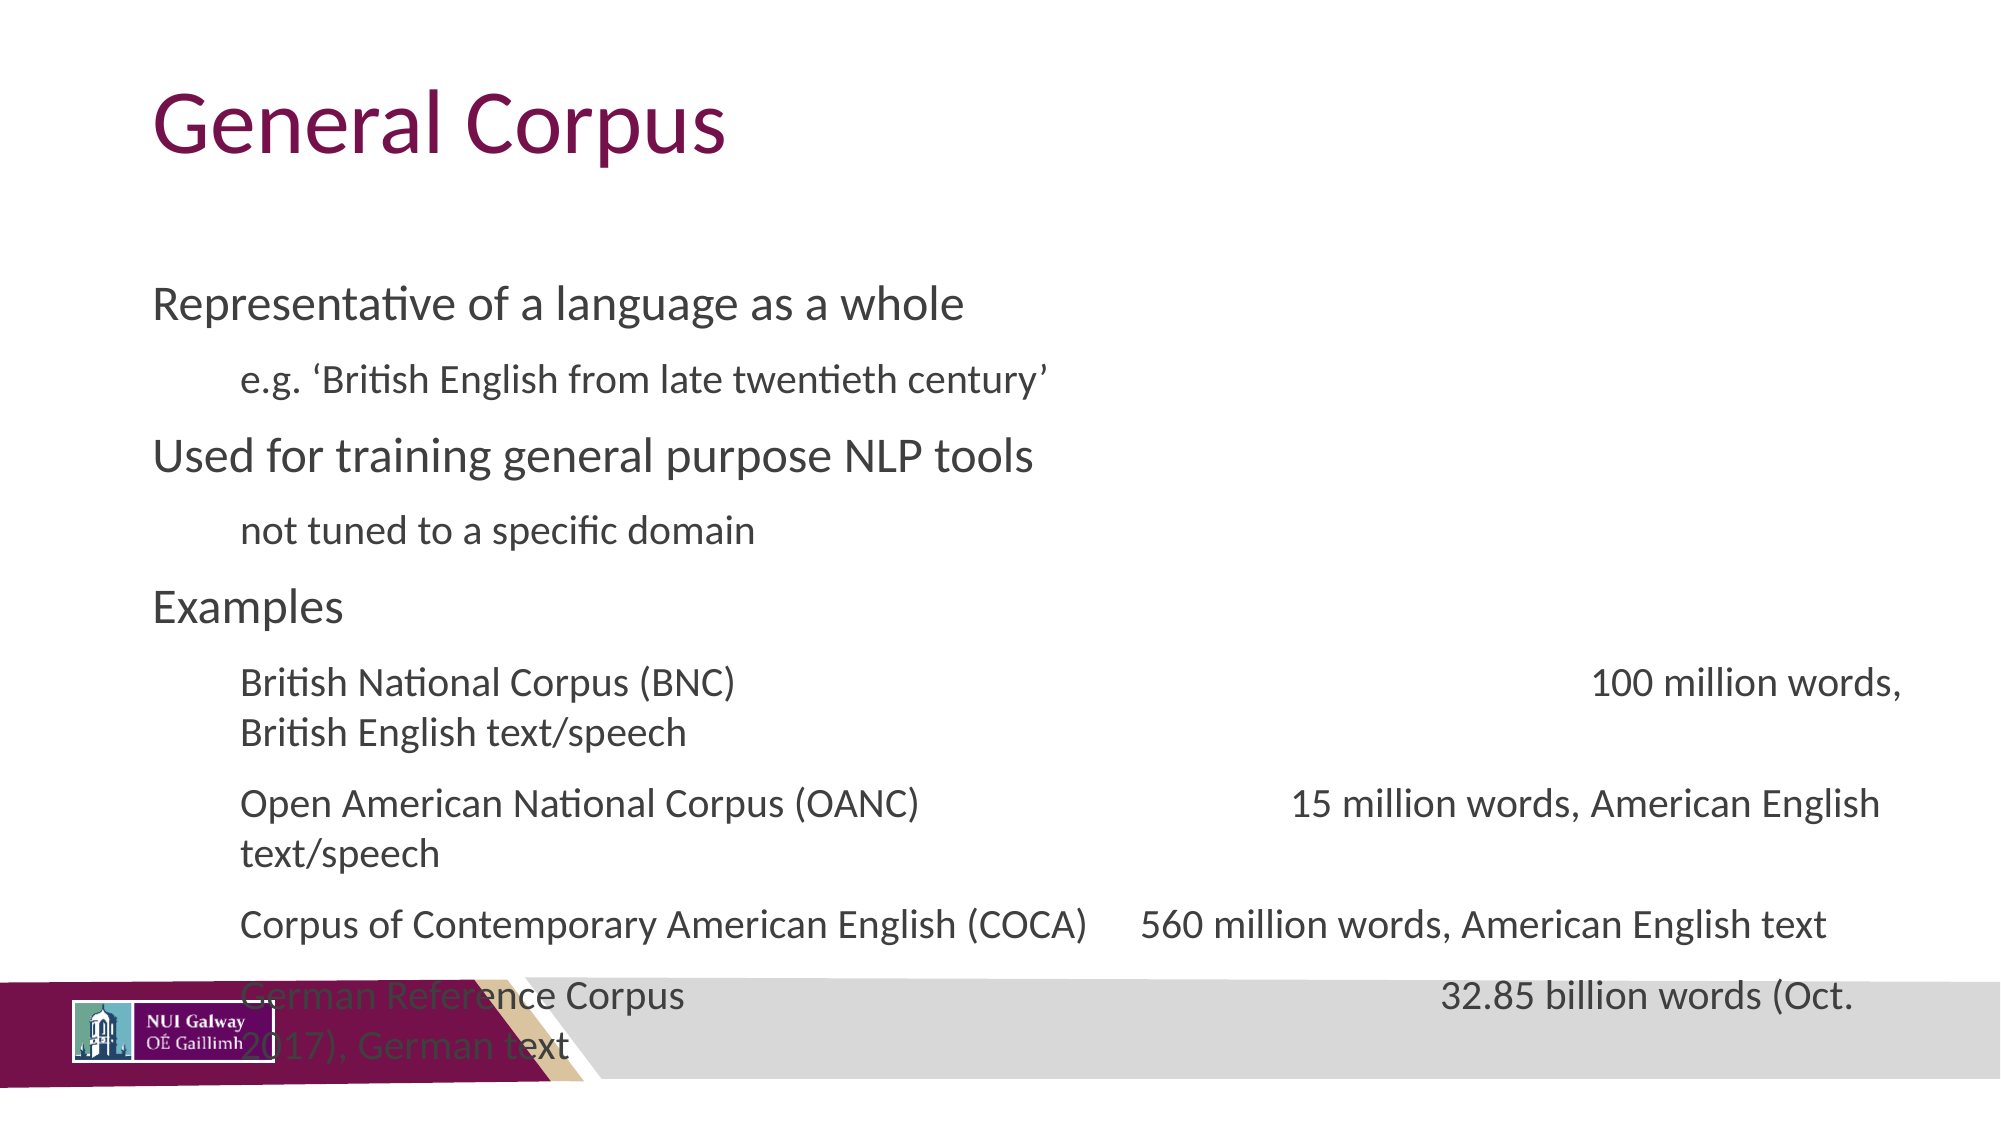

# General Corpus
Representative of a language as a whole
e.g. ‘British English from late twentieth century’
Used for training general purpose NLP tools
not tuned to a specific domain
Examples
British National Corpus (BNC) 						100 million words, British English text/speech
Open American National Corpus (OANC)			15 million words, American English text/speech
Corpus of Contemporary American English (COCA) 	560 million words, American English text
German Reference Corpus						32.85 billion words (Oct. 2017), German text